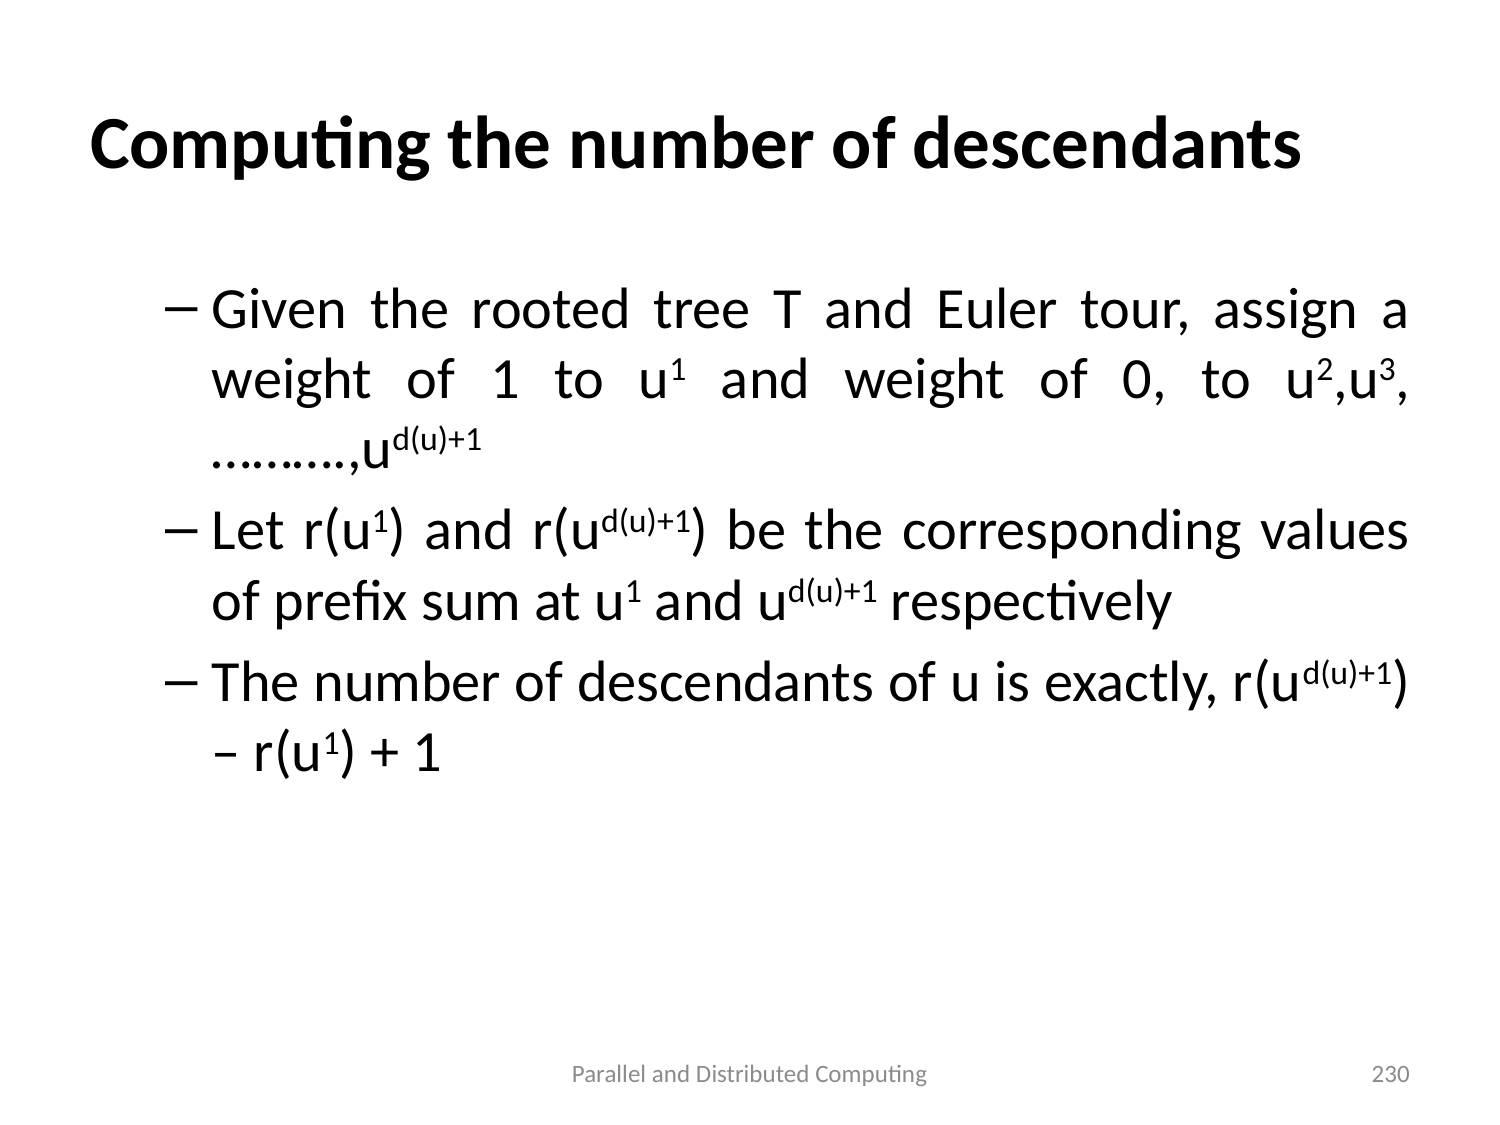

# Computing the number of descendants
Given the rooted tree T and Euler tour, assign a weight of 1 to u1 and weight of 0, to u2,u3,……….,ud(u)+1
Let r(u1) and r(ud(u)+1) be the corresponding values of prefix sum at u1 and ud(u)+1 respectively
The number of descendants of u is exactly, r(ud(u)+1) – r(u1) + 1
Parallel and Distributed Computing
230